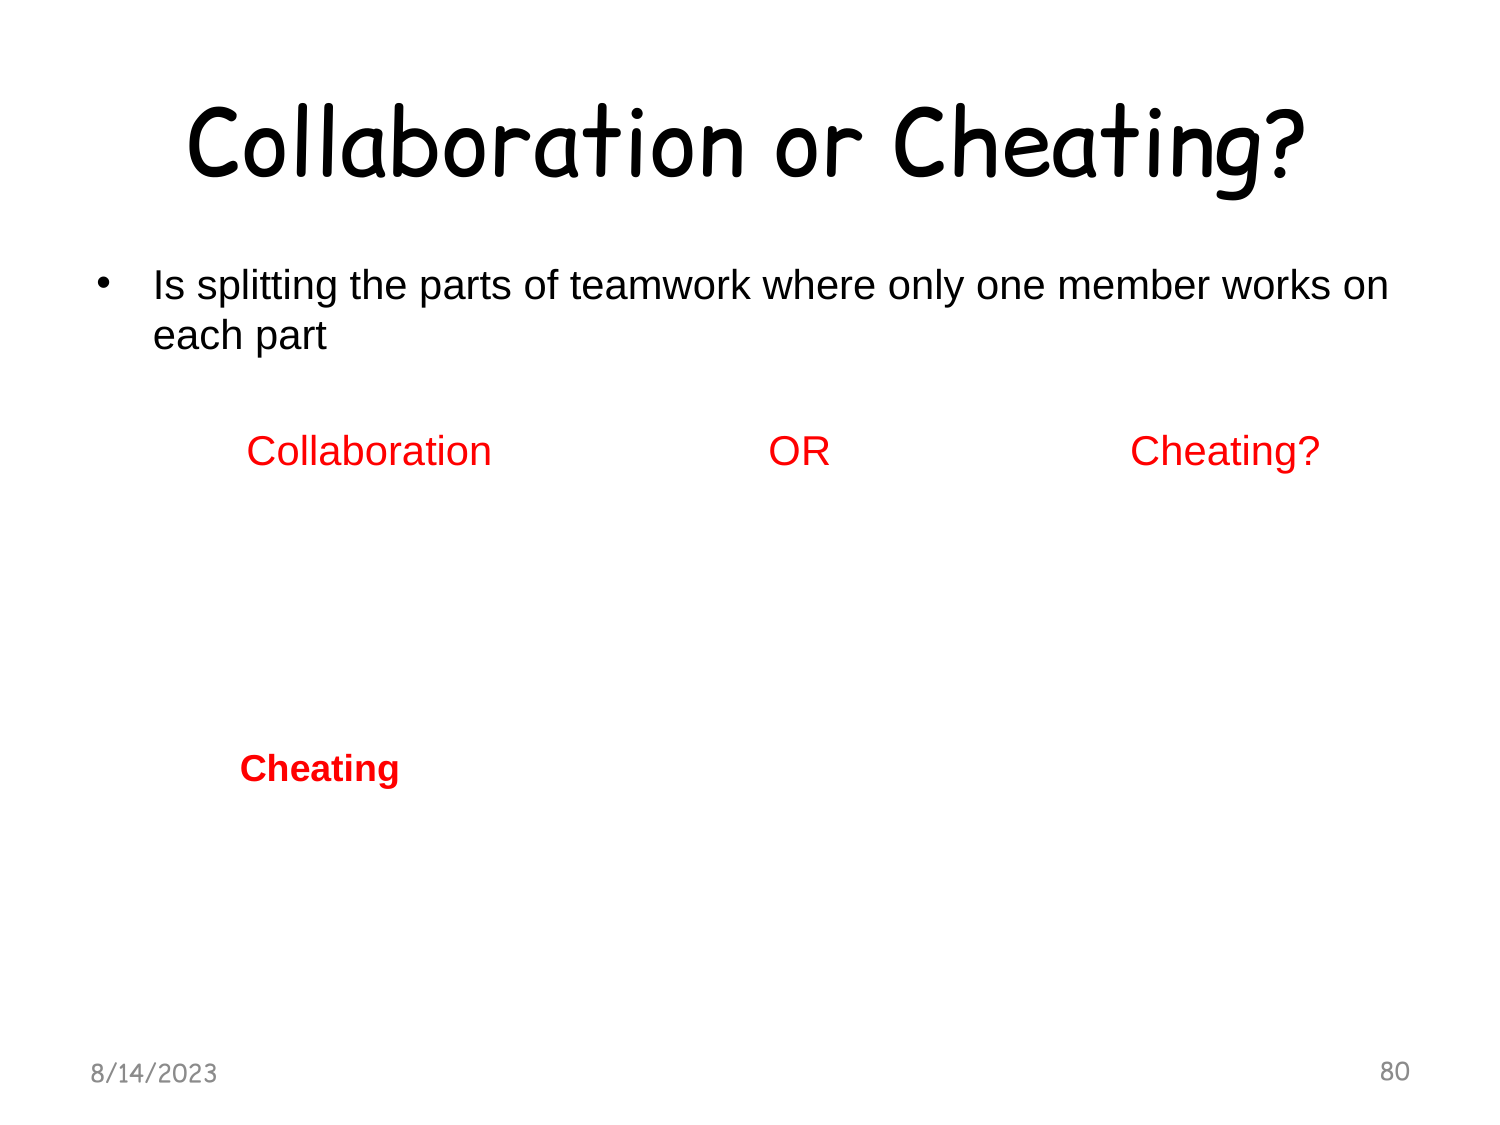

# Collaboration or Cheating?
Is splitting the parts of teamwork where only one member works on each part

	Collaboration                        OR                          Cheating?
Cheating
8/14/2023
80